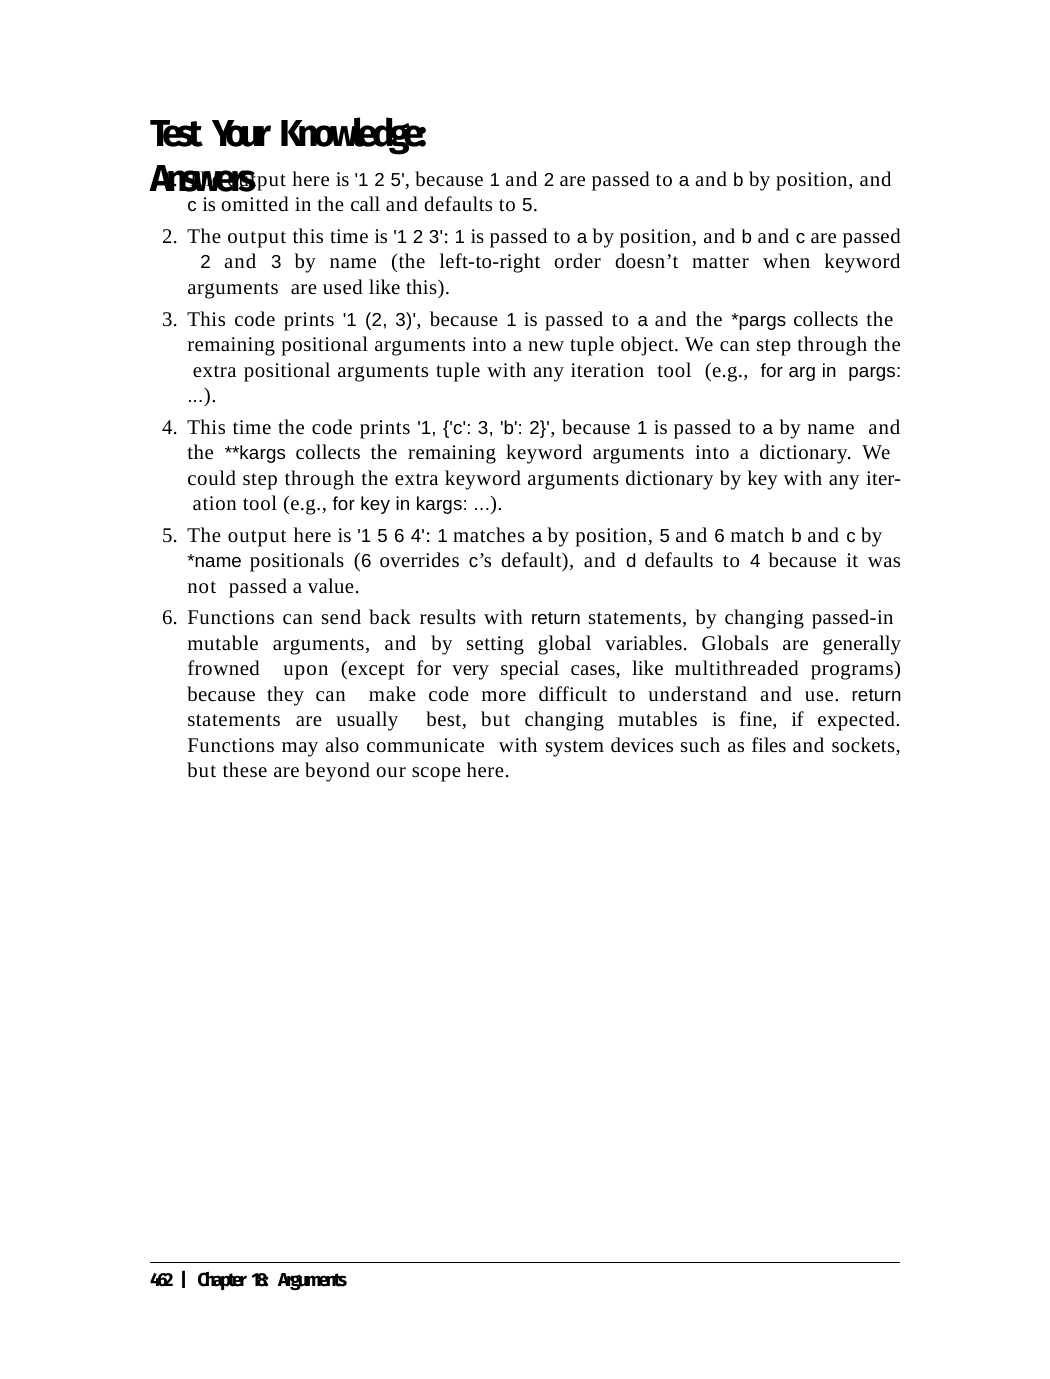

# Test Your Knowledge: Answers
The output here is '1 2 5', because 1 and 2 are passed to a and b by position, and
c is omitted in the call and defaults to 5.
The output this time is '1 2 3': 1 is passed to a by position, and b and c are passed  2 and 3 by name (the left-to-right order doesn’t matter when keyword arguments  are used like this).
This code prints '1 (2, 3)', because 1 is passed to a and the *pargs collects the  remaining positional arguments into a new tuple object. We can step through the  extra positional arguments tuple with any iteration  tool  (e.g.,  for arg in  pargs: ...).
This time the code prints '1, {'c': 3, 'b': 2}', because 1 is passed to a by name  and the **kargs collects the remaining keyword arguments into a dictionary. We  could step through the extra keyword arguments dictionary by key with any iter-  ation tool (e.g., for key in kargs: ...).
The output here is '1 5 6 4': 1 matches a by position, 5 and 6 match b and c by
*name positionals (6 overrides c’s default), and d defaults to 4 because it was not  passed a value.
Functions can send back results with return statements, by changing passed-in  mutable arguments, and by setting global variables. Globals are generally frowned  upon (except for very special cases, like multithreaded programs) because they can  make code more difficult to understand and use. return statements are usually  best, but changing mutables is fine, if expected. Functions may also communicate  with system devices such as files and sockets, but these are beyond our scope here.

462  |  Chapter 18:  Arguments